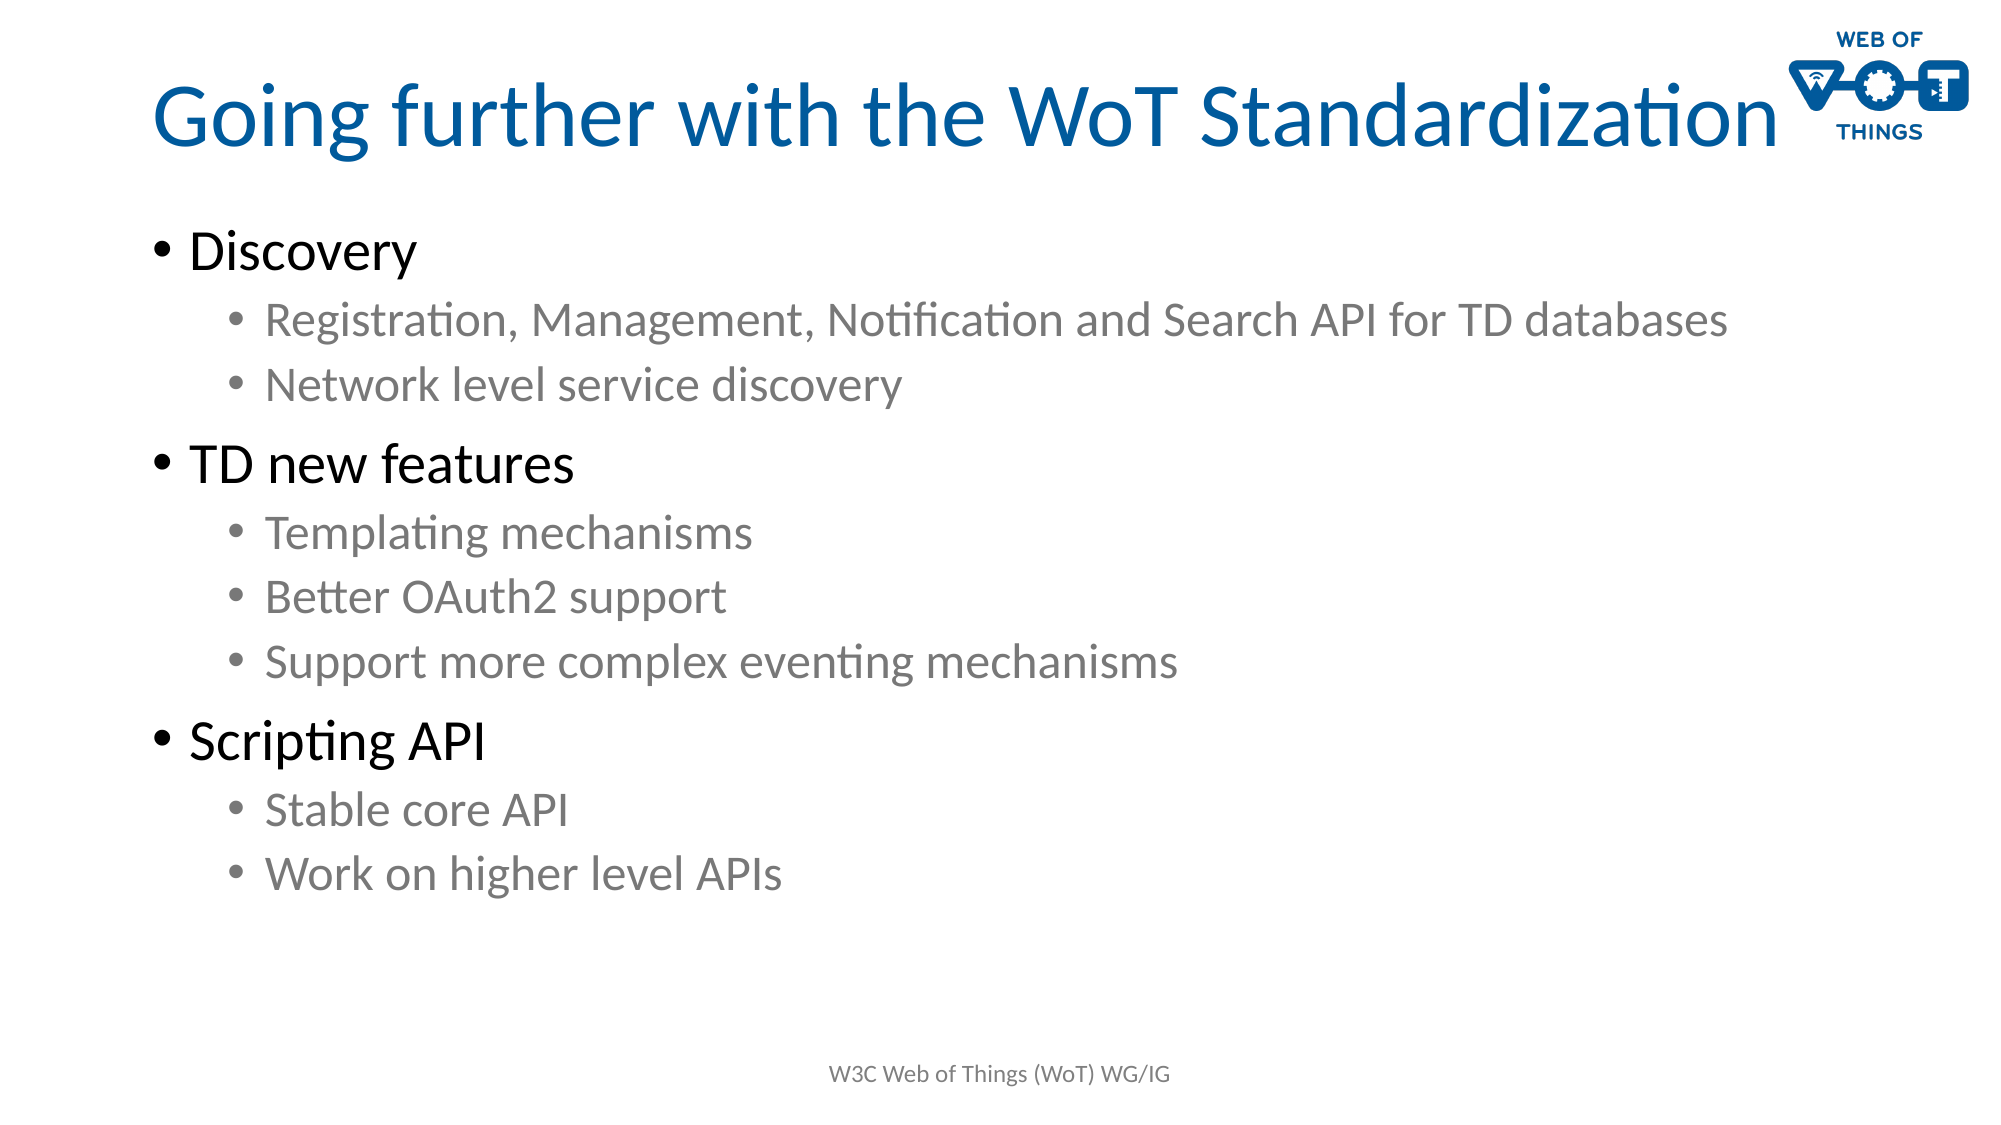

# Going further with the WoT Standardization
Discovery
Registration, Management, Notification and Search API for TD databases
Network level service discovery
TD new features
Templating mechanisms
Better OAuth2 support
Support more complex eventing mechanisms
Scripting API
Stable core API
Work on higher level APIs

W3C Web of Things (WoT) WG/IG
25